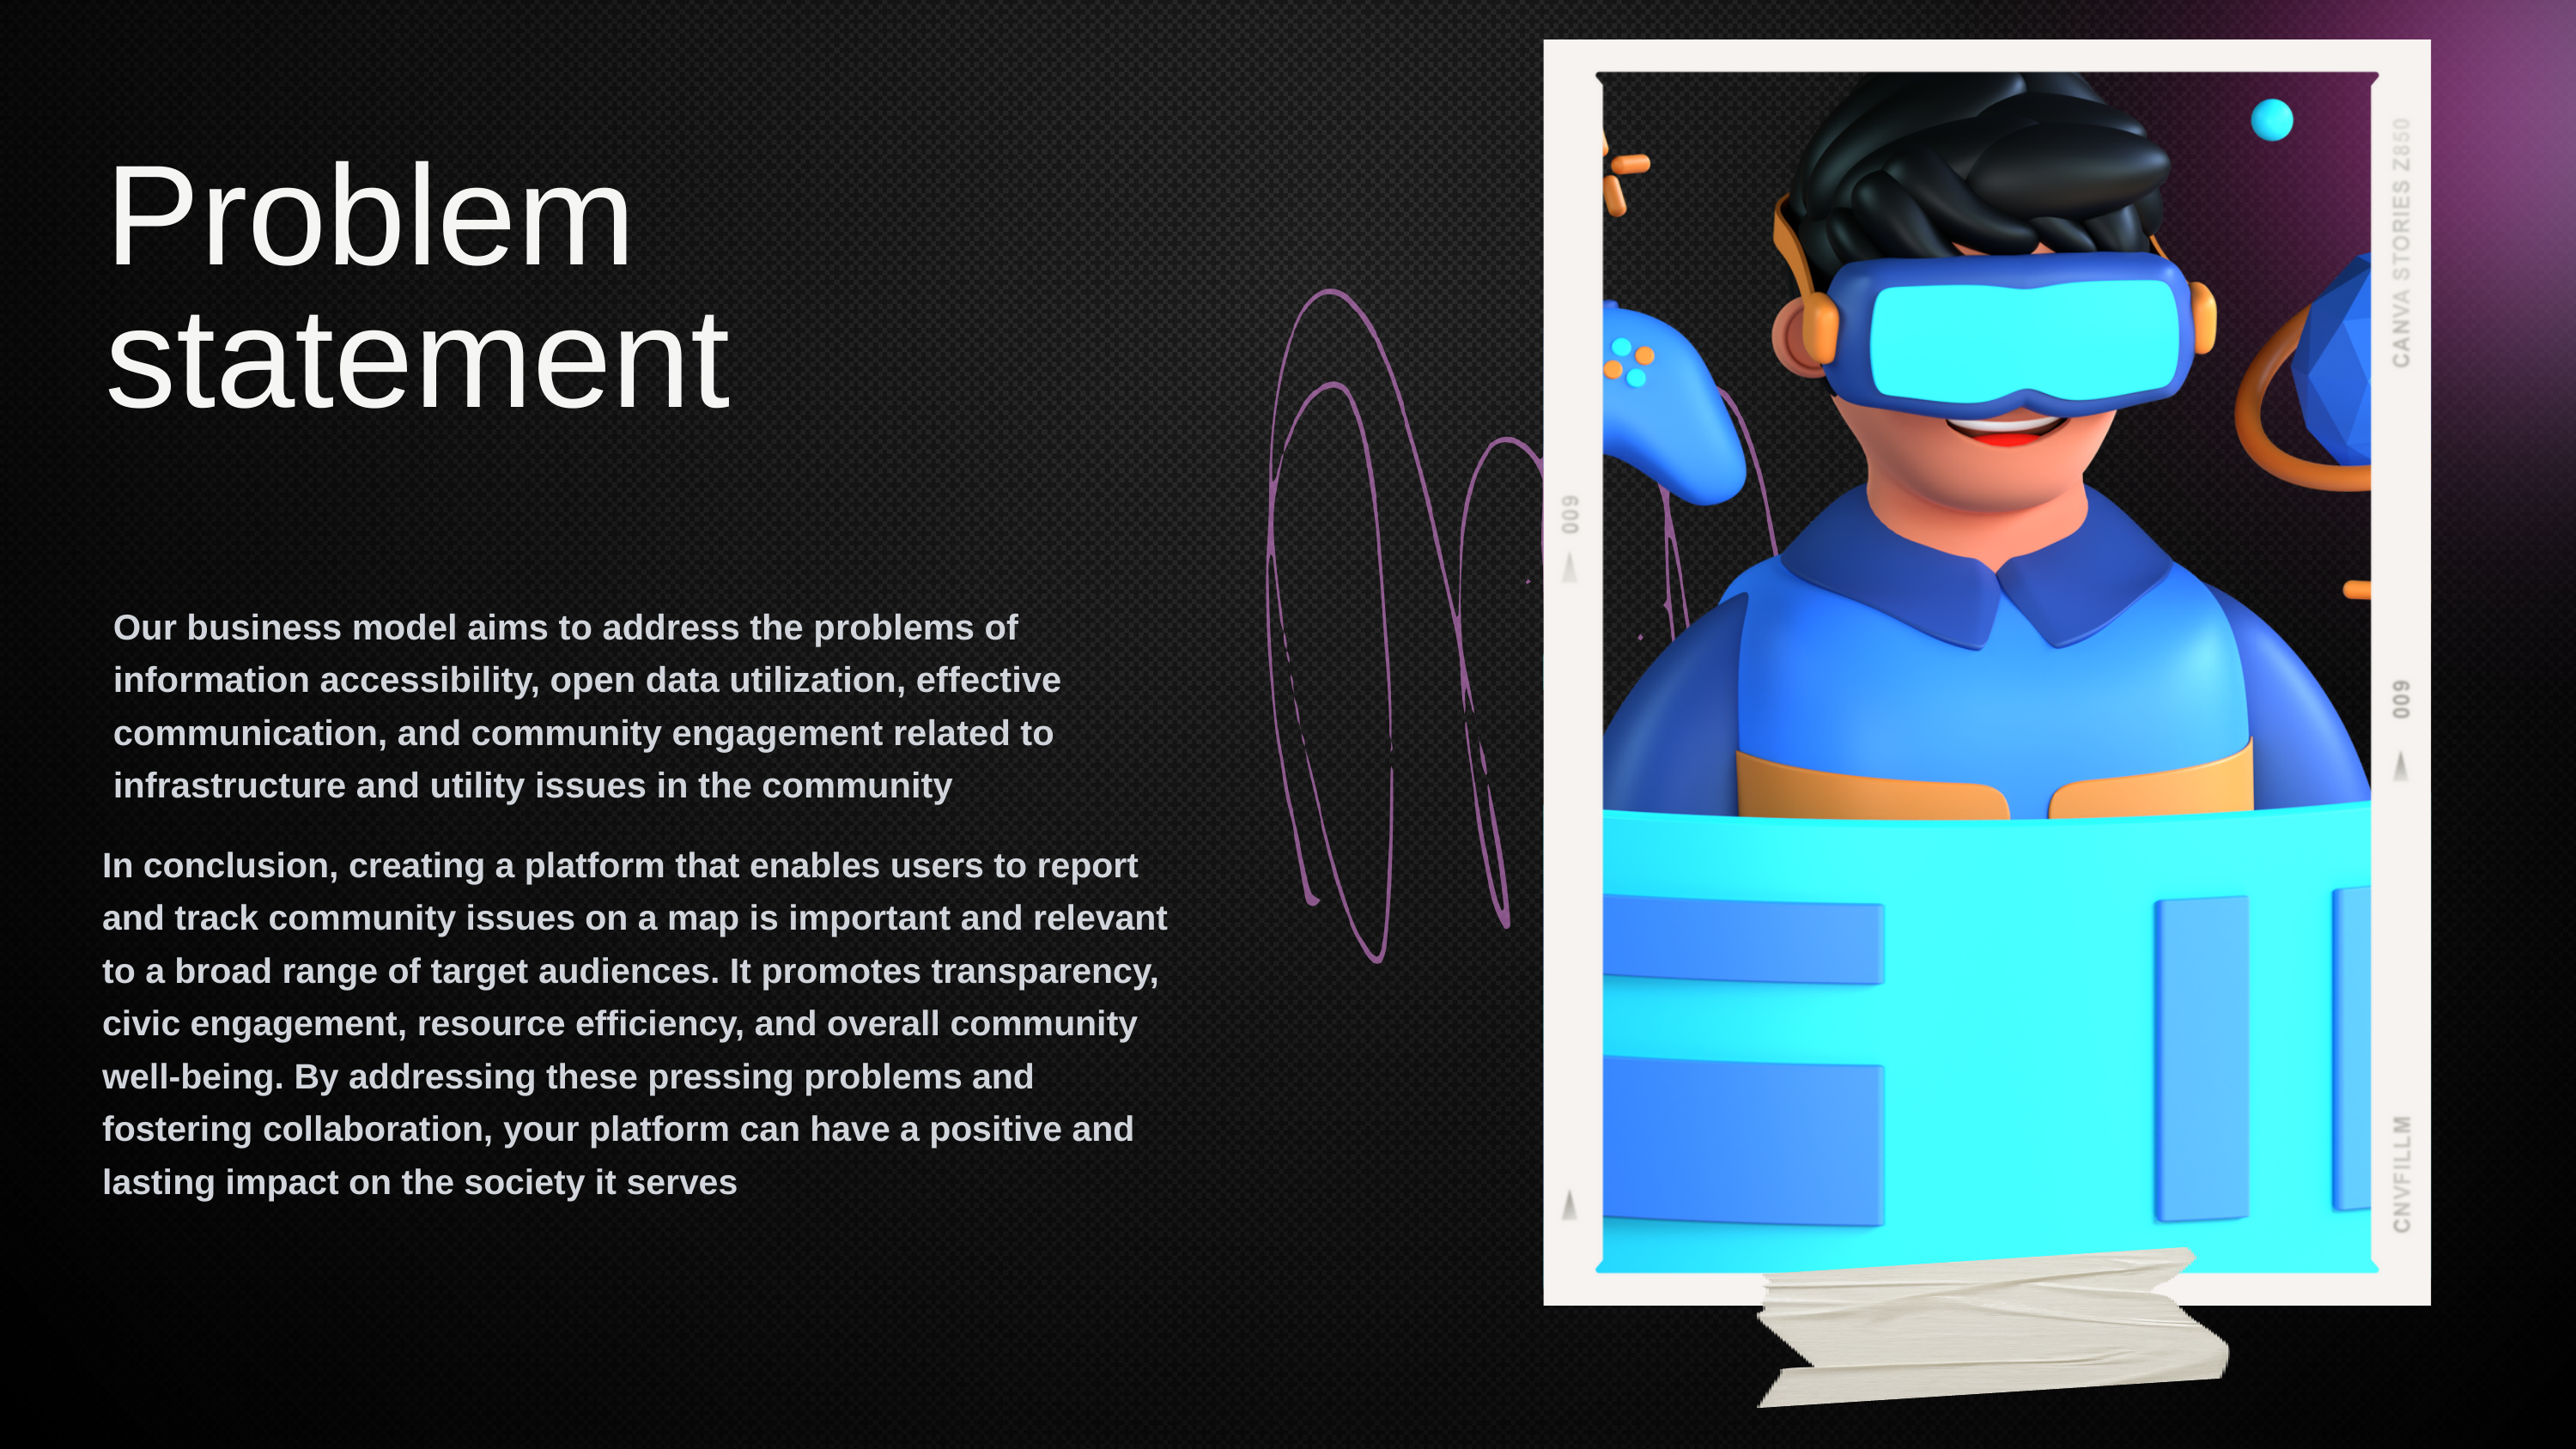

Problem statement

Our business model aims to address the problems of information accessibility, open data utilization, effective communication, and community engagement related to infrastructure and utility issues in the community
In conclusion, creating a platform that enables users to report and track community issues on a map is important and relevant to a broad range of target audiences. It promotes transparency, civic engagement, resource efficiency, and overall community well-being. By addressing these pressing problems and fostering collaboration, your platform can have a positive and lasting impact on the society it serves